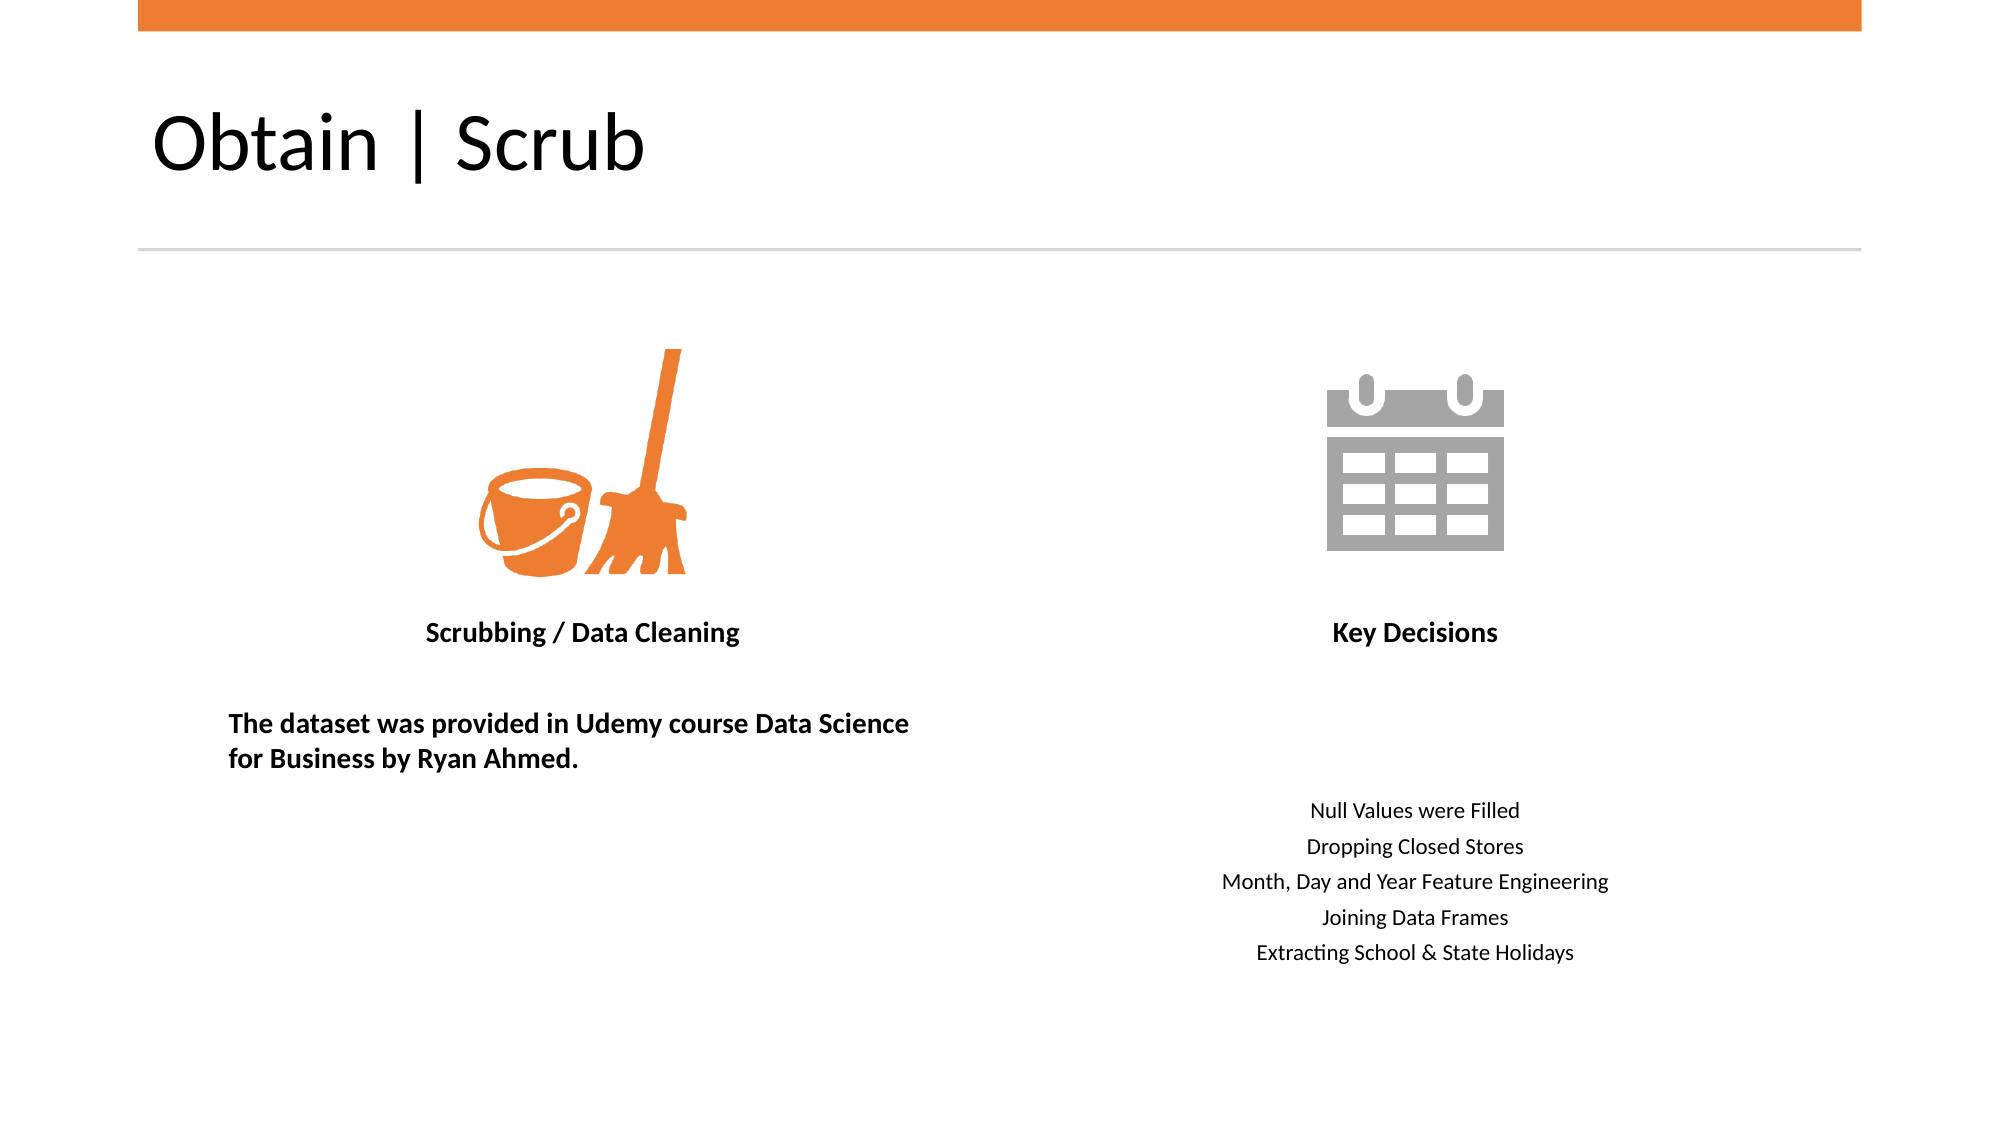

# Obtain | Scrub

Scrubbing / Data Cleaning

The dataset was provided in Udemy course Data Science for Business by Ryan Ahmed.
Key Decisions
Null Values were Filled
Dropping Closed Stores
Month, Day and Year Feature Engineering
Joining Data Frames
Extracting School & State Holidays